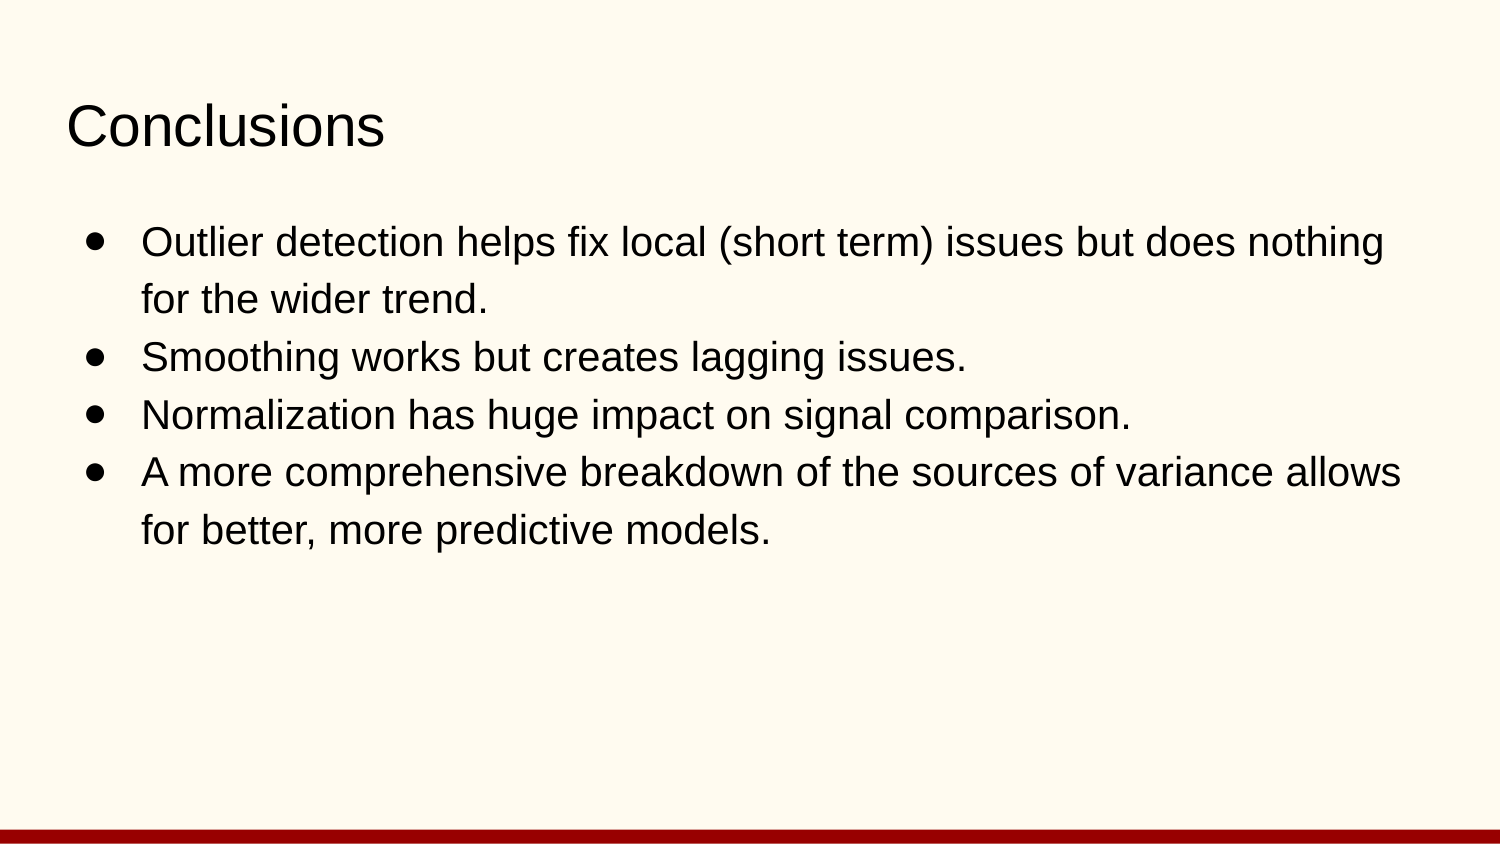

# Conclusions
Outlier detection helps fix local (short term) issues but does nothing for the wider trend.
Smoothing works but creates lagging issues.
Normalization has huge impact on signal comparison.
A more comprehensive breakdown of the sources of variance allows for better, more predictive models.